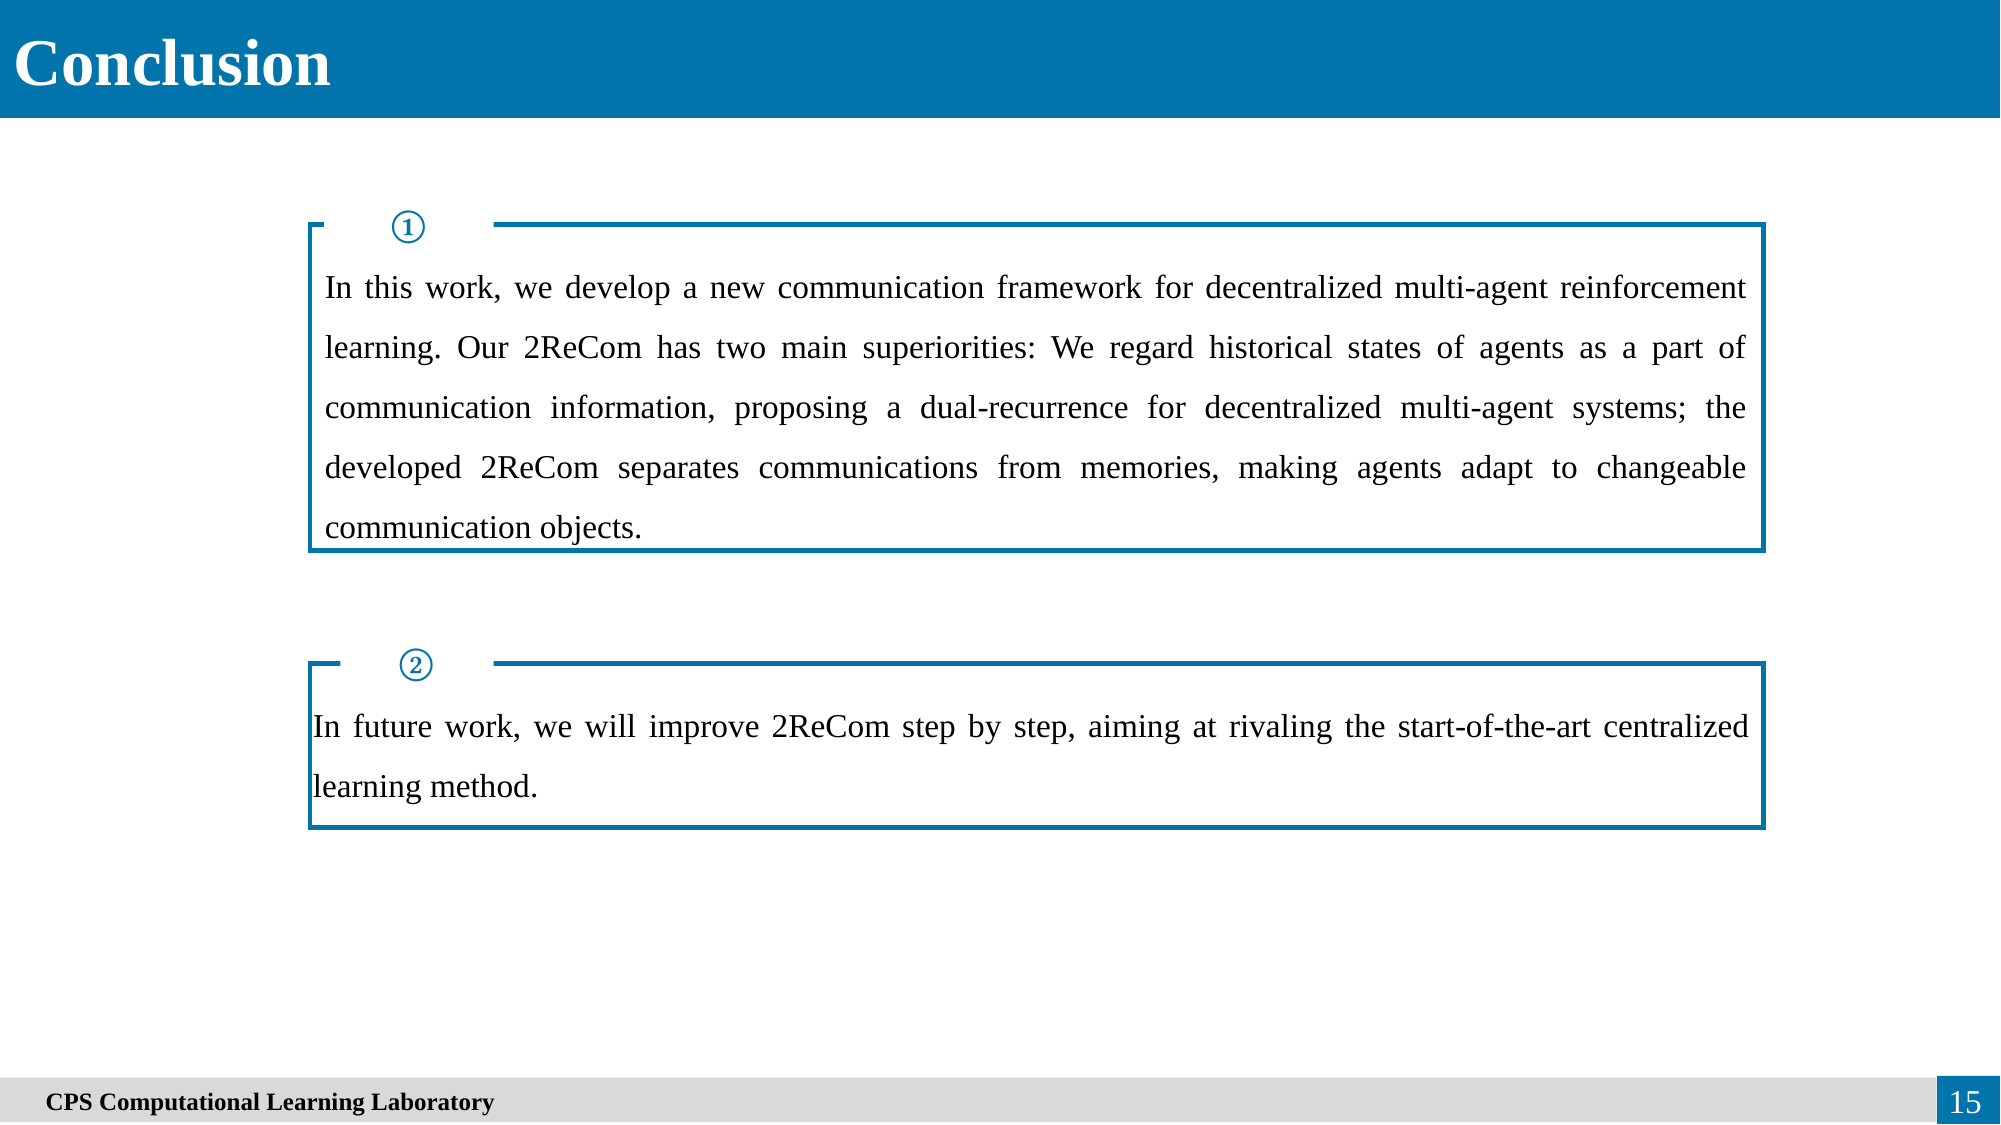

Conclusion
①

In this work, we develop a new communication framework for decentralized multi-agent reinforcement learning. Our 2ReCom has two main superiorities: We regard historical states of agents as a part of communication information, proposing a dual-recurrence for decentralized multi-agent systems; the developed 2ReCom separates communications from memories, making agents adapt to changeable communication objects.

②

In future work, we will improve 2ReCom step by step, aiming at rivaling the start-of-the-art centralized learning method.
15
　CPS Computational Learning Laboratory